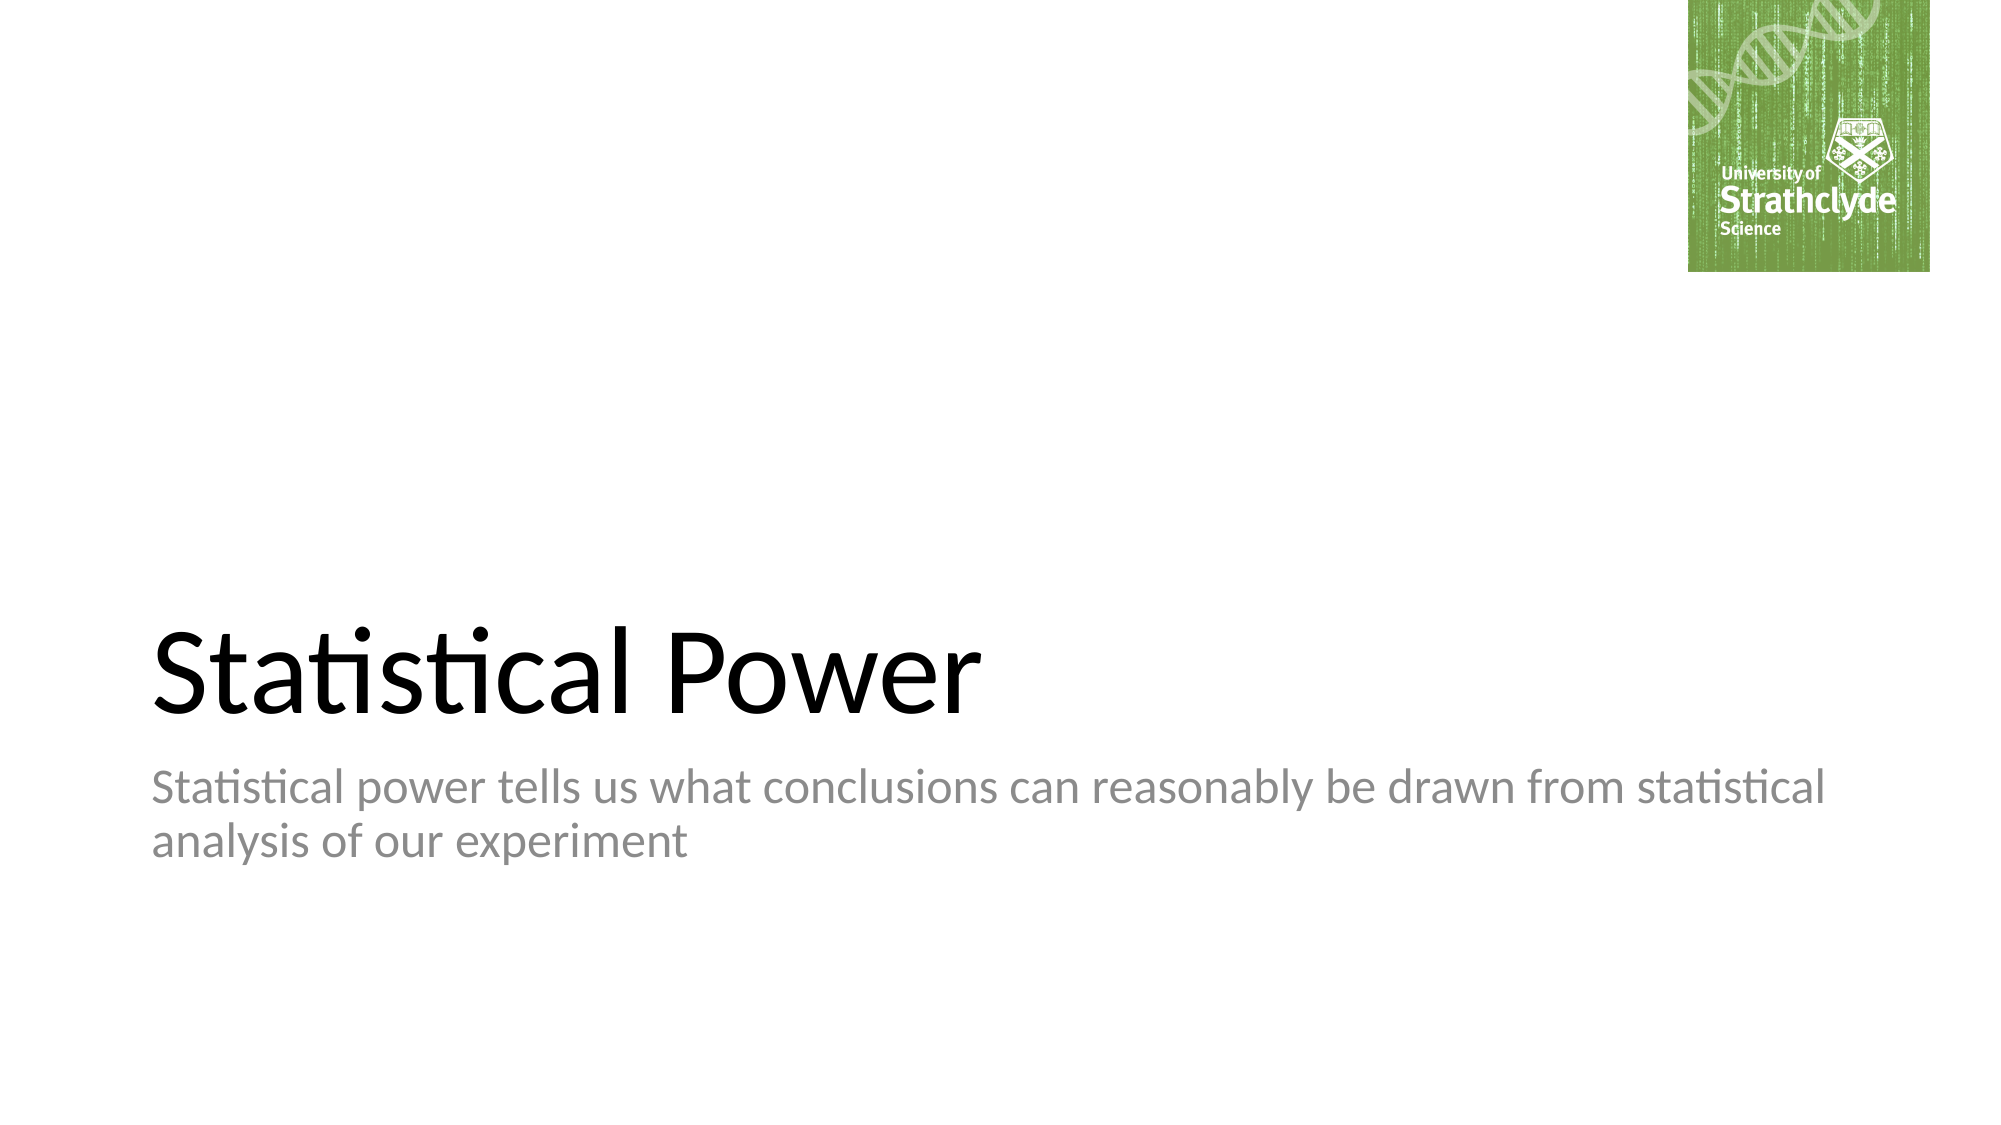

# Statistical Power
Statistical power tells us what conclusions can reasonably be drawn from statistical analysis of our experiment